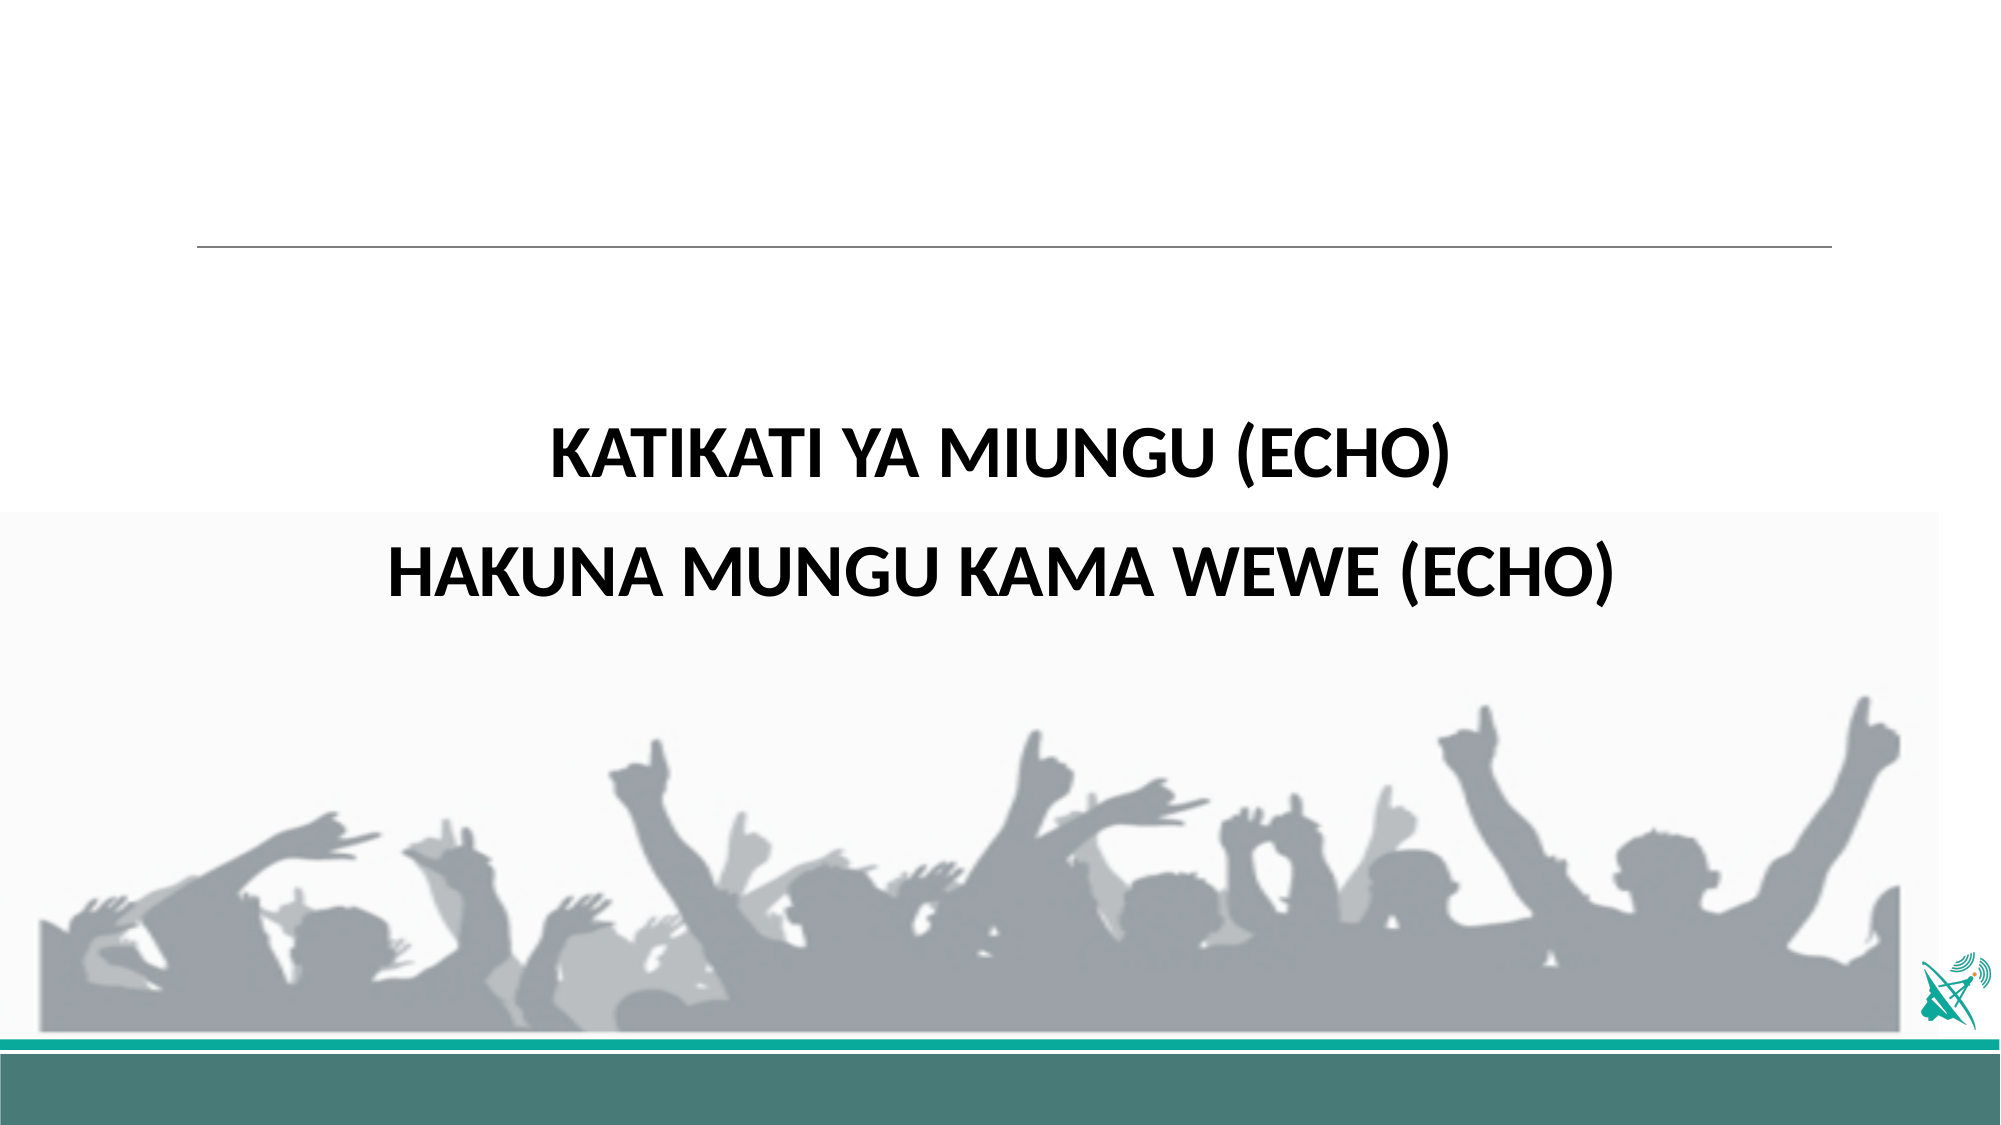

KATIKATI YA MIUNGU (ECHO)
HAKUNA MUNGU KAMA WEWE (ECHO)